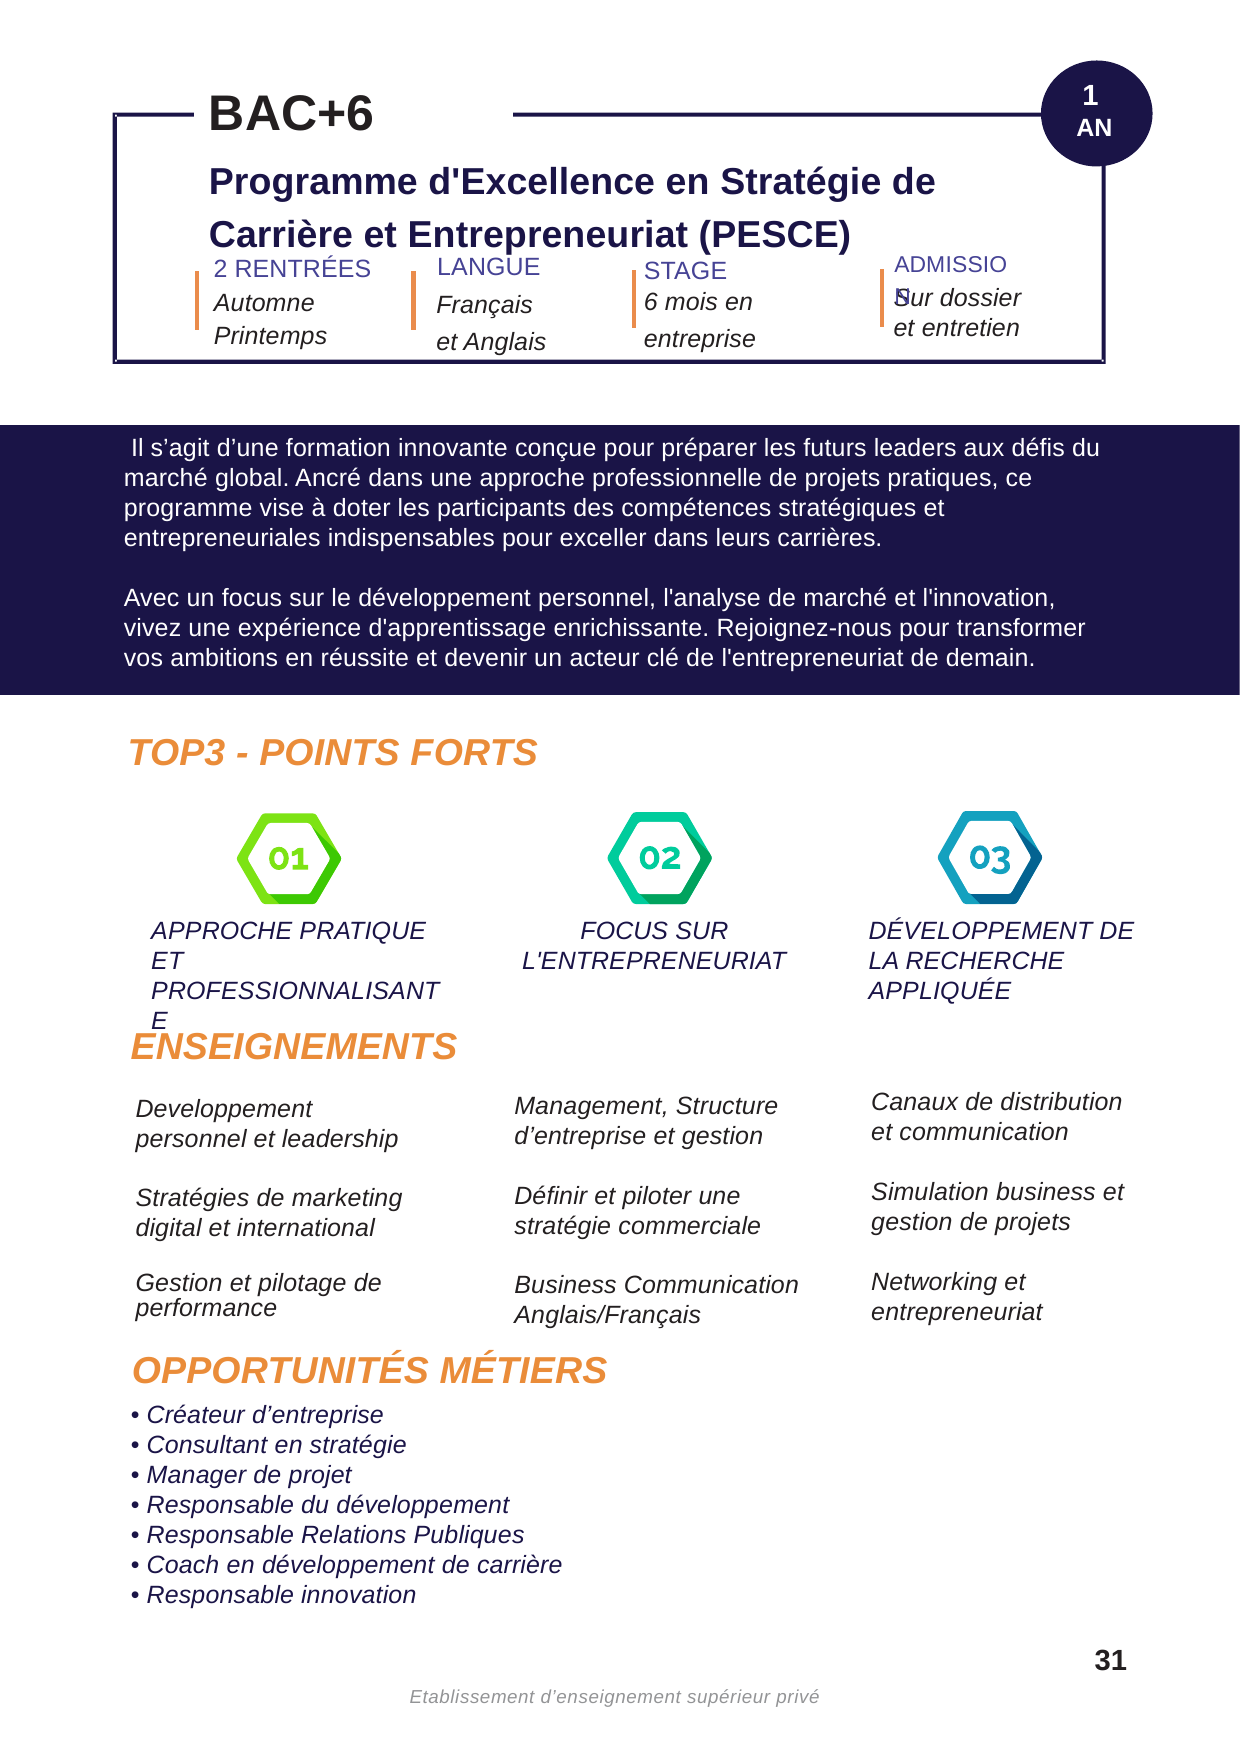

BAC+6
1
AN
Programme d'Excellence en Stratégie de Carrière et Entrepreneuriat (PESCE)
LANGUE
ADMISSION
STAGE
2 RENTRÉES
6 mois en entreprise
Français et Anglais
Sur dossier et entretien
Automne Printemps

 Il s’agit d’une formation innovante conçue pour préparer les futurs leaders aux défis du marché global. Ancré dans une approche professionnelle de projets pratiques, ce programme vise à doter les participants des compétences stratégiques et entrepreneuriales indispensables pour exceller dans leurs carrières.

Avec un focus sur le développement personnel, l'analyse de marché et l'innovation, vivez une expérience d'apprentissage enrichissante. Rejoignez-nous pour transformer vos ambitions en réussite et devenir un acteur clé de l'entrepreneuriat de demain.

TOP3 - POINTS FORTS

APPROCHE PRATIQUE ET PROFESSIONNALISANTE

FOCUS SUR L'ENTREPRENEURIAT
DÉVELOPPEMENT DE LA RECHERCHE APPLIQUÉE

ENSEIGNEMENTS
Canaux de distribution et communication

Simulation business et
gestion de projets

Networking et entrepreneuriat

Management, Structure d’entreprise et gestion

Définir et piloter une stratégie commerciale

Business Communication Anglais/Français

Developpement personnel et leadership

Stratégies de marketing digital et international

Gestion et pilotage de performance
OPPORTUNITÉS MÉTIERS
• Créateur d’entreprise
• Consultant en stratégie
• Manager de projet
• Responsable du développement
• Responsable Relations Publiques
• Coach en développement de carrière
• Responsable innovation

31
Etablissement d’enseignement supérieur privé